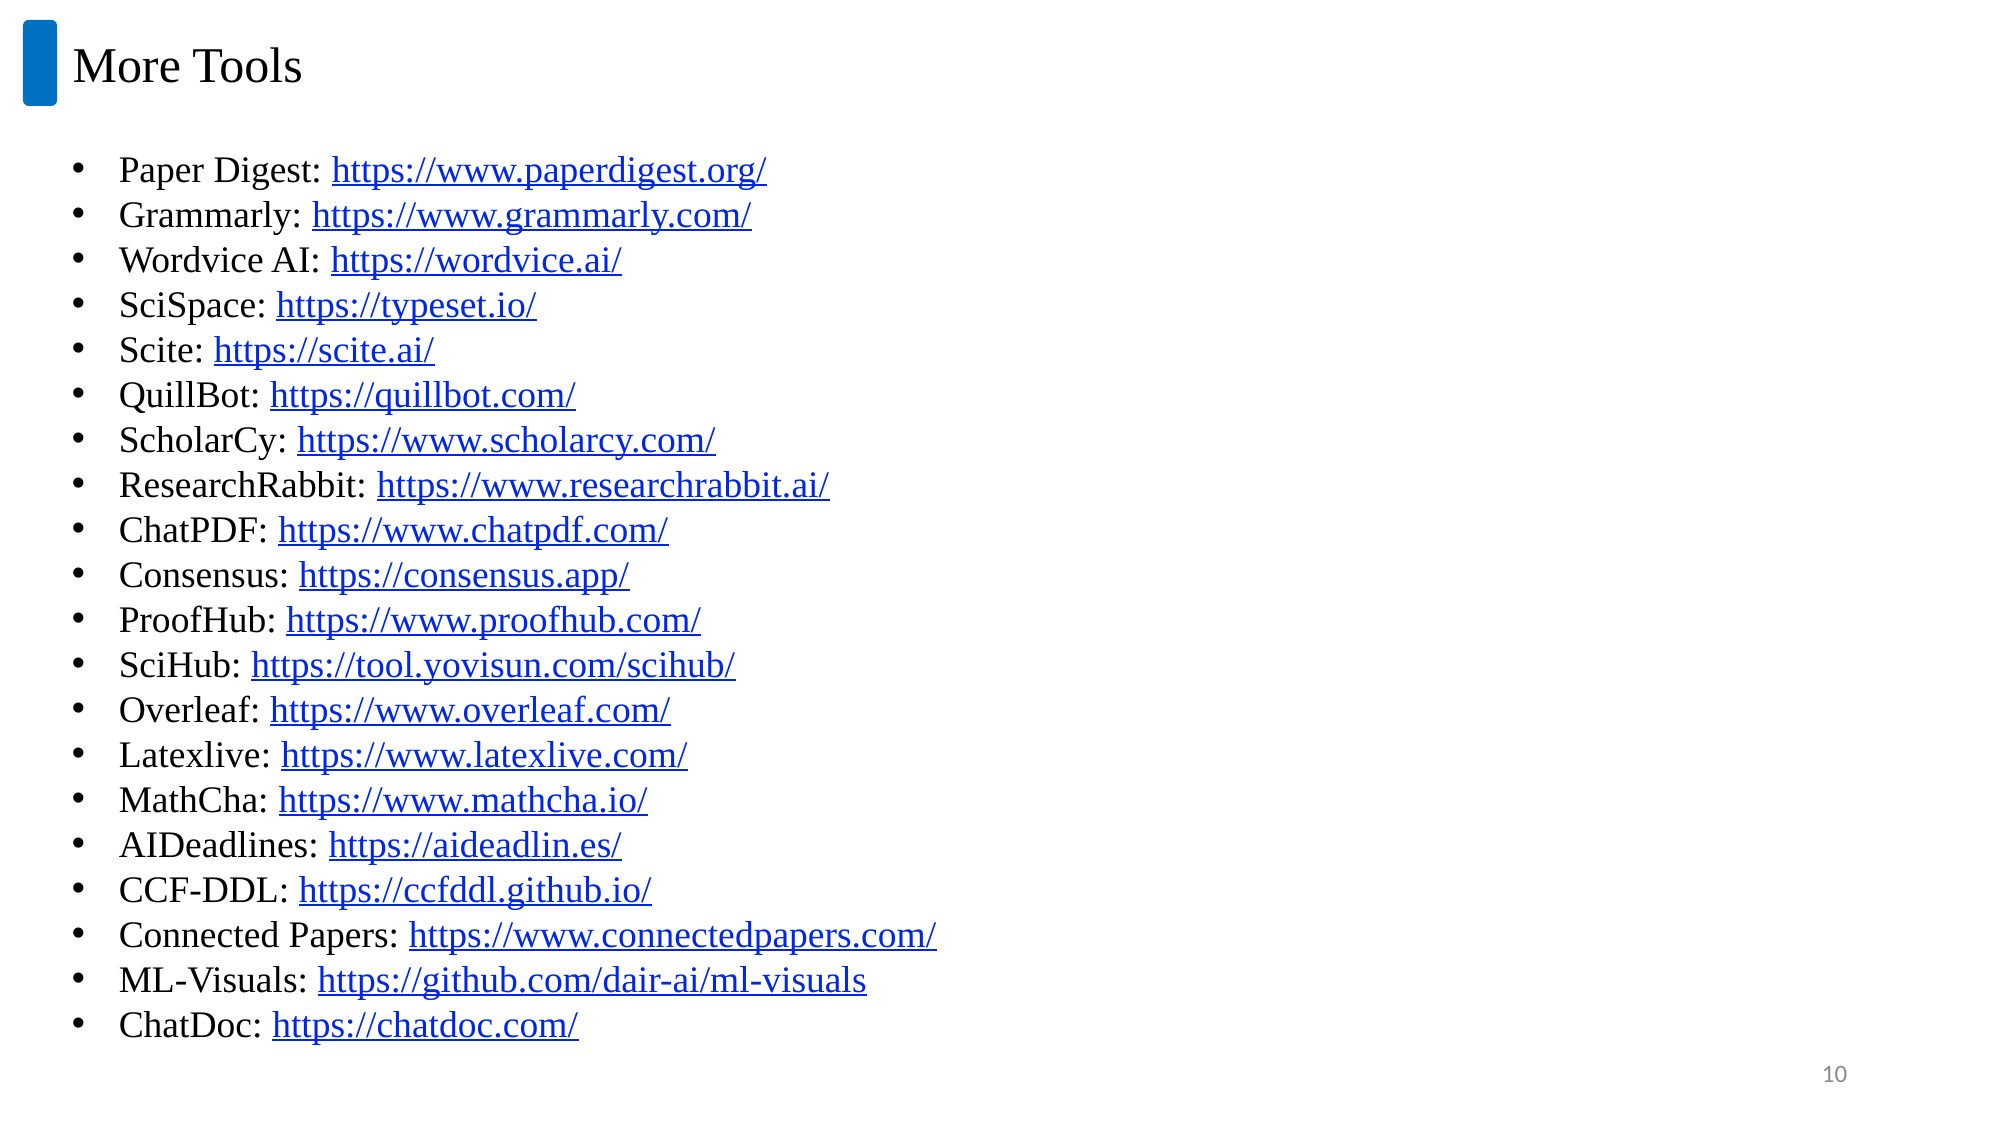

More Tools
Paper Digest: https://www.paperdigest.org/
Grammarly: https://www.grammarly.com/
Wordvice AI: https://wordvice.ai/
SciSpace: https://typeset.io/
Scite: https://scite.ai/
QuillBot: https://quillbot.com/
ScholarCy: https://www.scholarcy.com/
ResearchRabbit: https://www.researchrabbit.ai/
ChatPDF: https://www.chatpdf.com/
Consensus: https://consensus.app/
ProofHub: https://www.proofhub.com/
SciHub: https://tool.yovisun.com/scihub/
Overleaf: https://www.overleaf.com/
Latexlive: https://www.latexlive.com/
MathCha: https://www.mathcha.io/
AIDeadlines: https://aideadlin.es/
CCF-DDL: https://ccfddl.github.io/
Connected Papers: https://www.connectedpapers.com/
ML-Visuals: https://github.com/dair-ai/ml-visuals
ChatDoc: https://chatdoc.com/
10